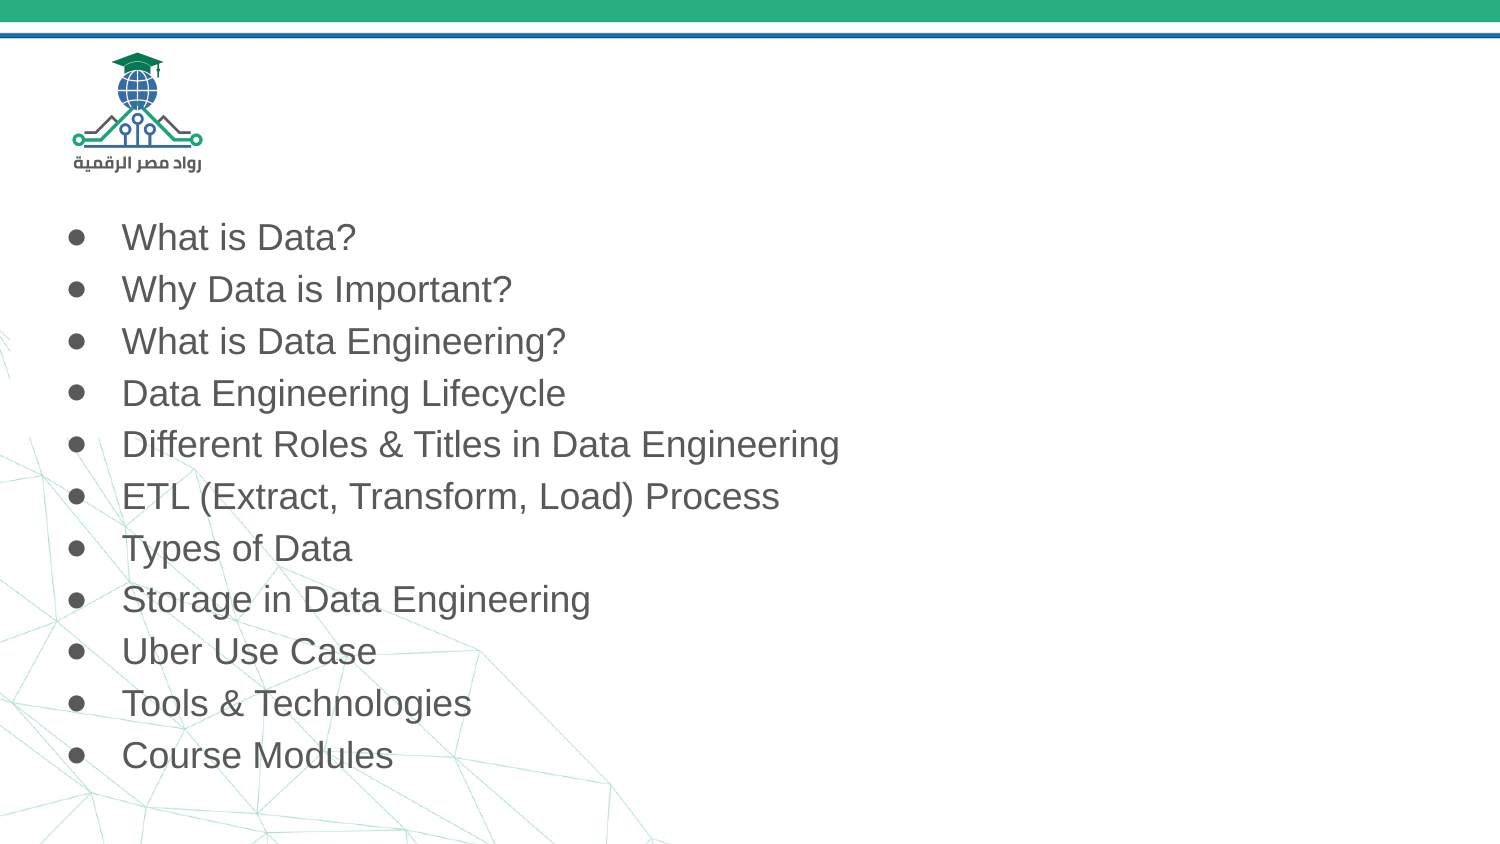

# Agenda
What is Data?
Why Data is Important?
What is Data Engineering?
Data Engineering Lifecycle
Different Roles & Titles in Data Engineering
ETL (Extract, Transform, Load) Process
Types of Data
Storage in Data Engineering
Uber Use Case
Tools & Technologies
Course Modules